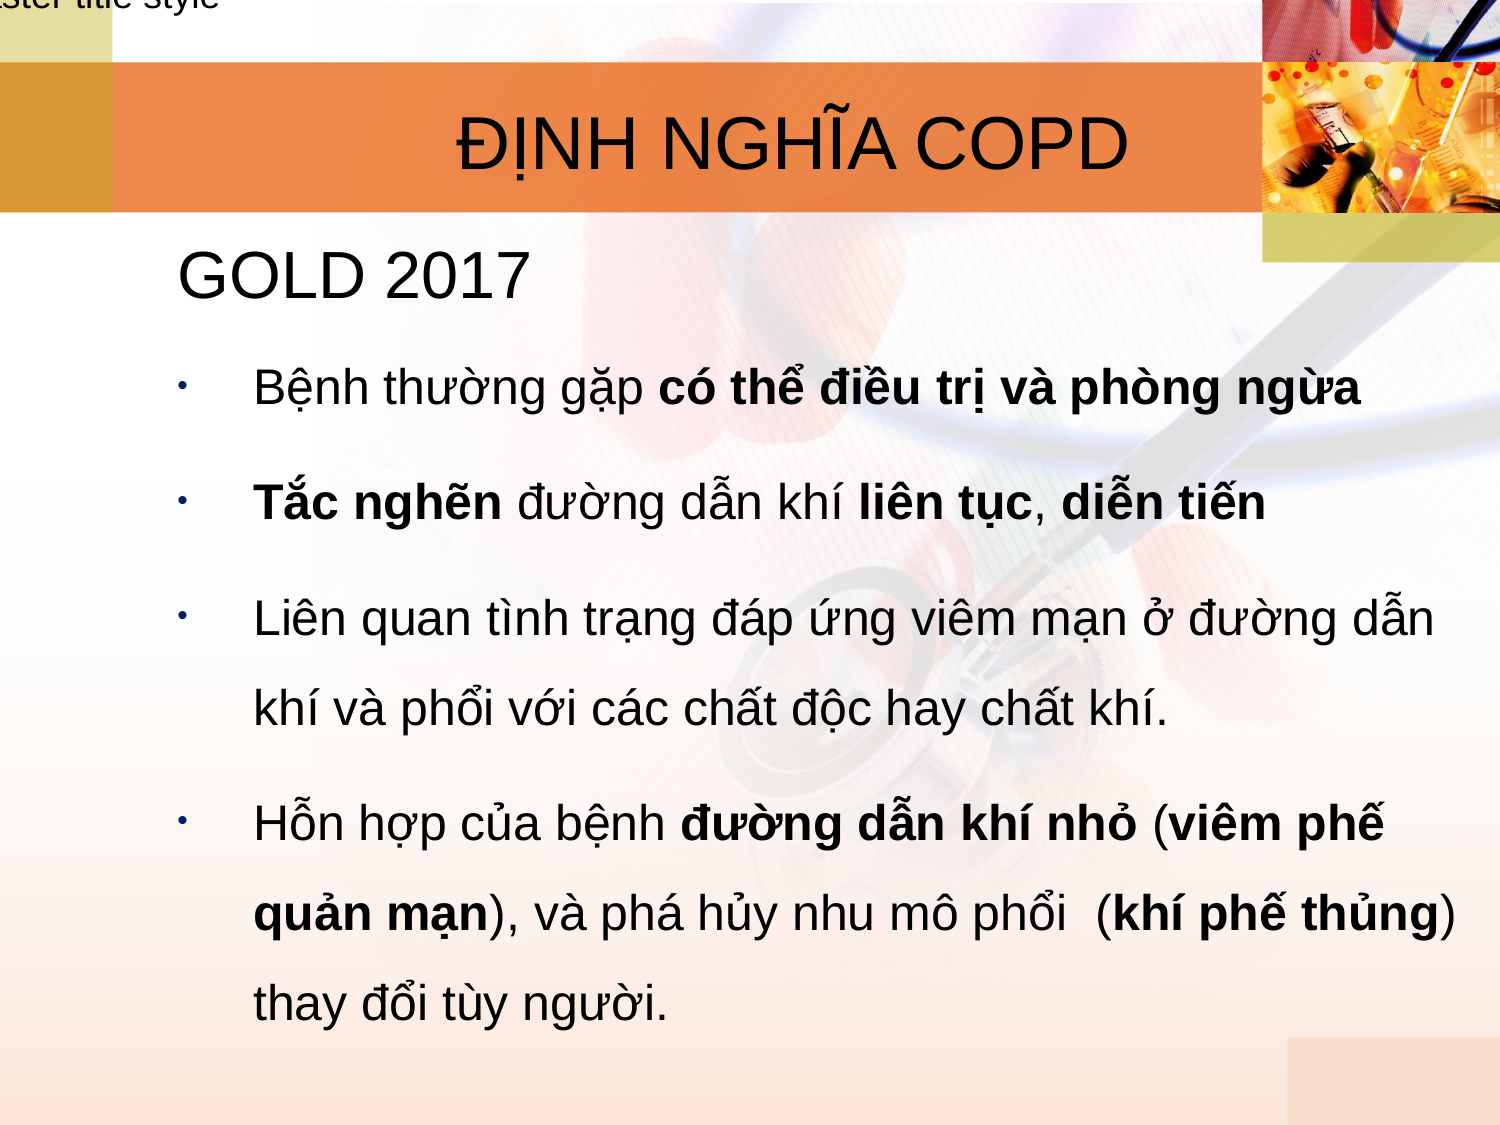

ĐỊNH NGHĨA COPD
GOLD 2017
Bệnh thường gặp có thể điều trị và phòng ngừa
Tắc nghẽn đường dẫn khí liên tục, diễn tiến
Liên quan tình trạng đáp ứng viêm mạn ở đường dẫn khí và phổi với các chất độc hay chất khí.
Hỗn hợp của bệnh đường dẫn khí nhỏ (viêm phế quản mạn), và phá hủy nhu mô phổi  (khí phế thủng) thay đổi tùy người.